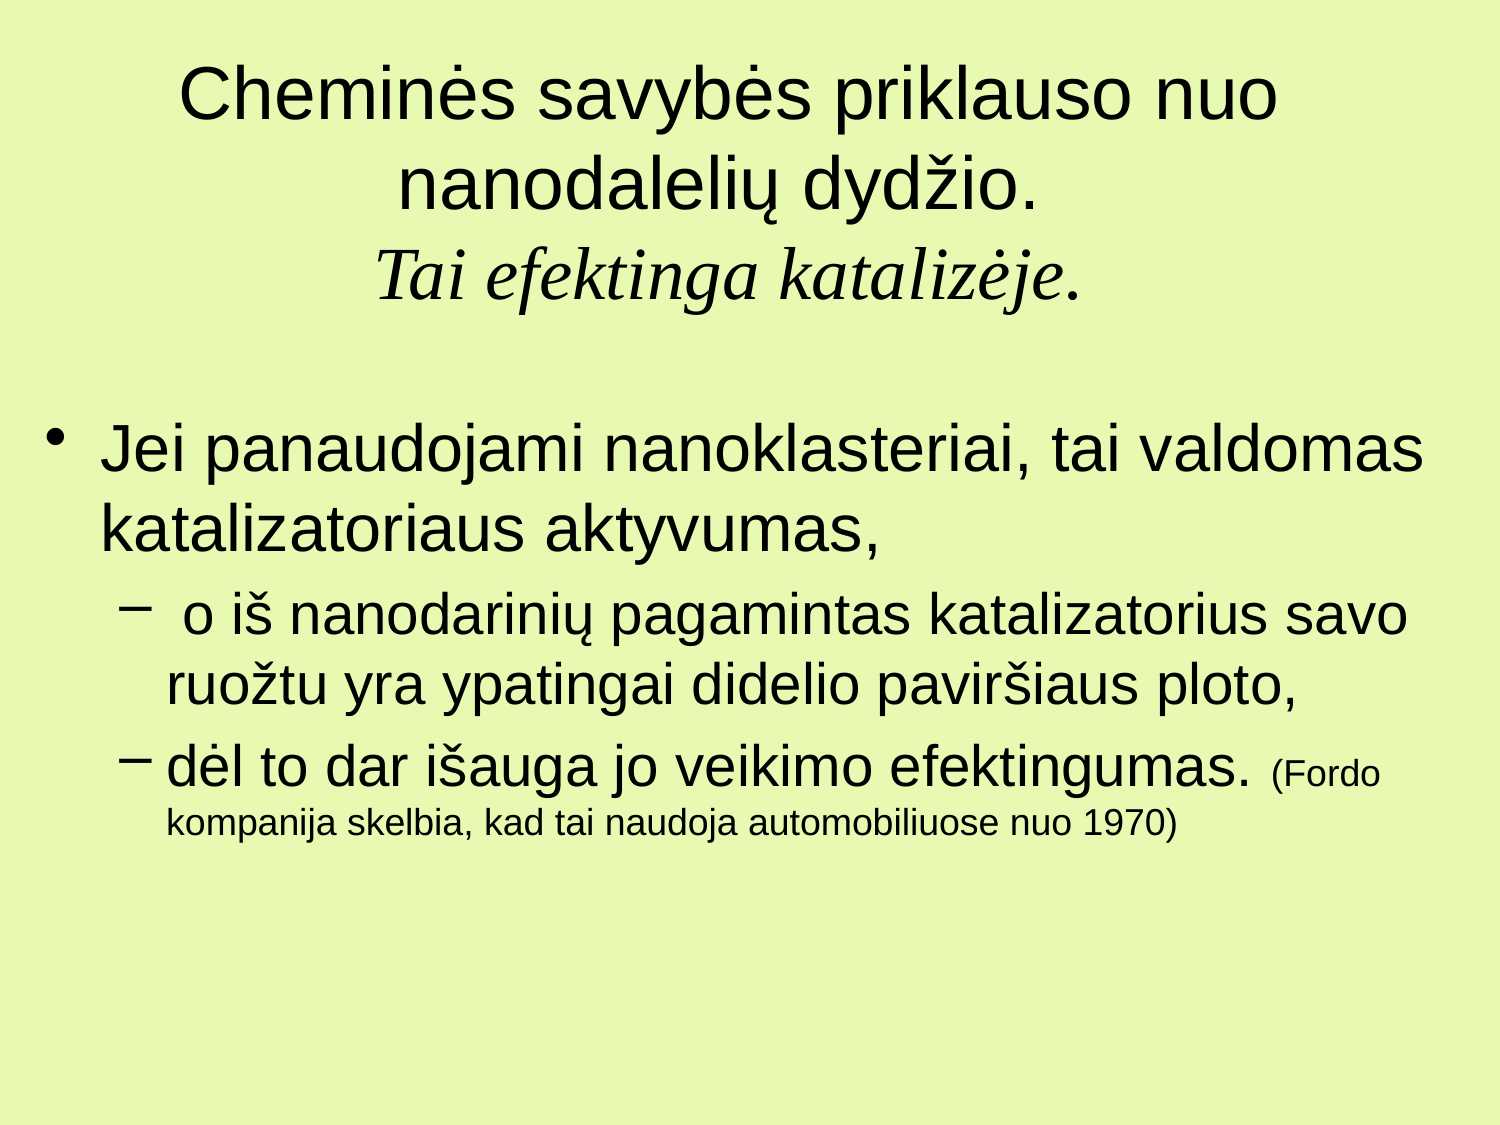

Cheminės savybės priklauso nuo nanodalelių dydžio.
Tai efektinga katalizėje.
Jei panaudojami nanoklasteriai, tai valdomas katalizatoriaus aktyvumas,
 o iš nanodarinių pagamintas katalizatorius savo ruožtu yra ypatingai didelio paviršiaus ploto,
dėl to dar išauga jo veikimo efektingumas. (Fordo kompanija skelbia, kad tai naudoja automobiliuose nuo 1970)